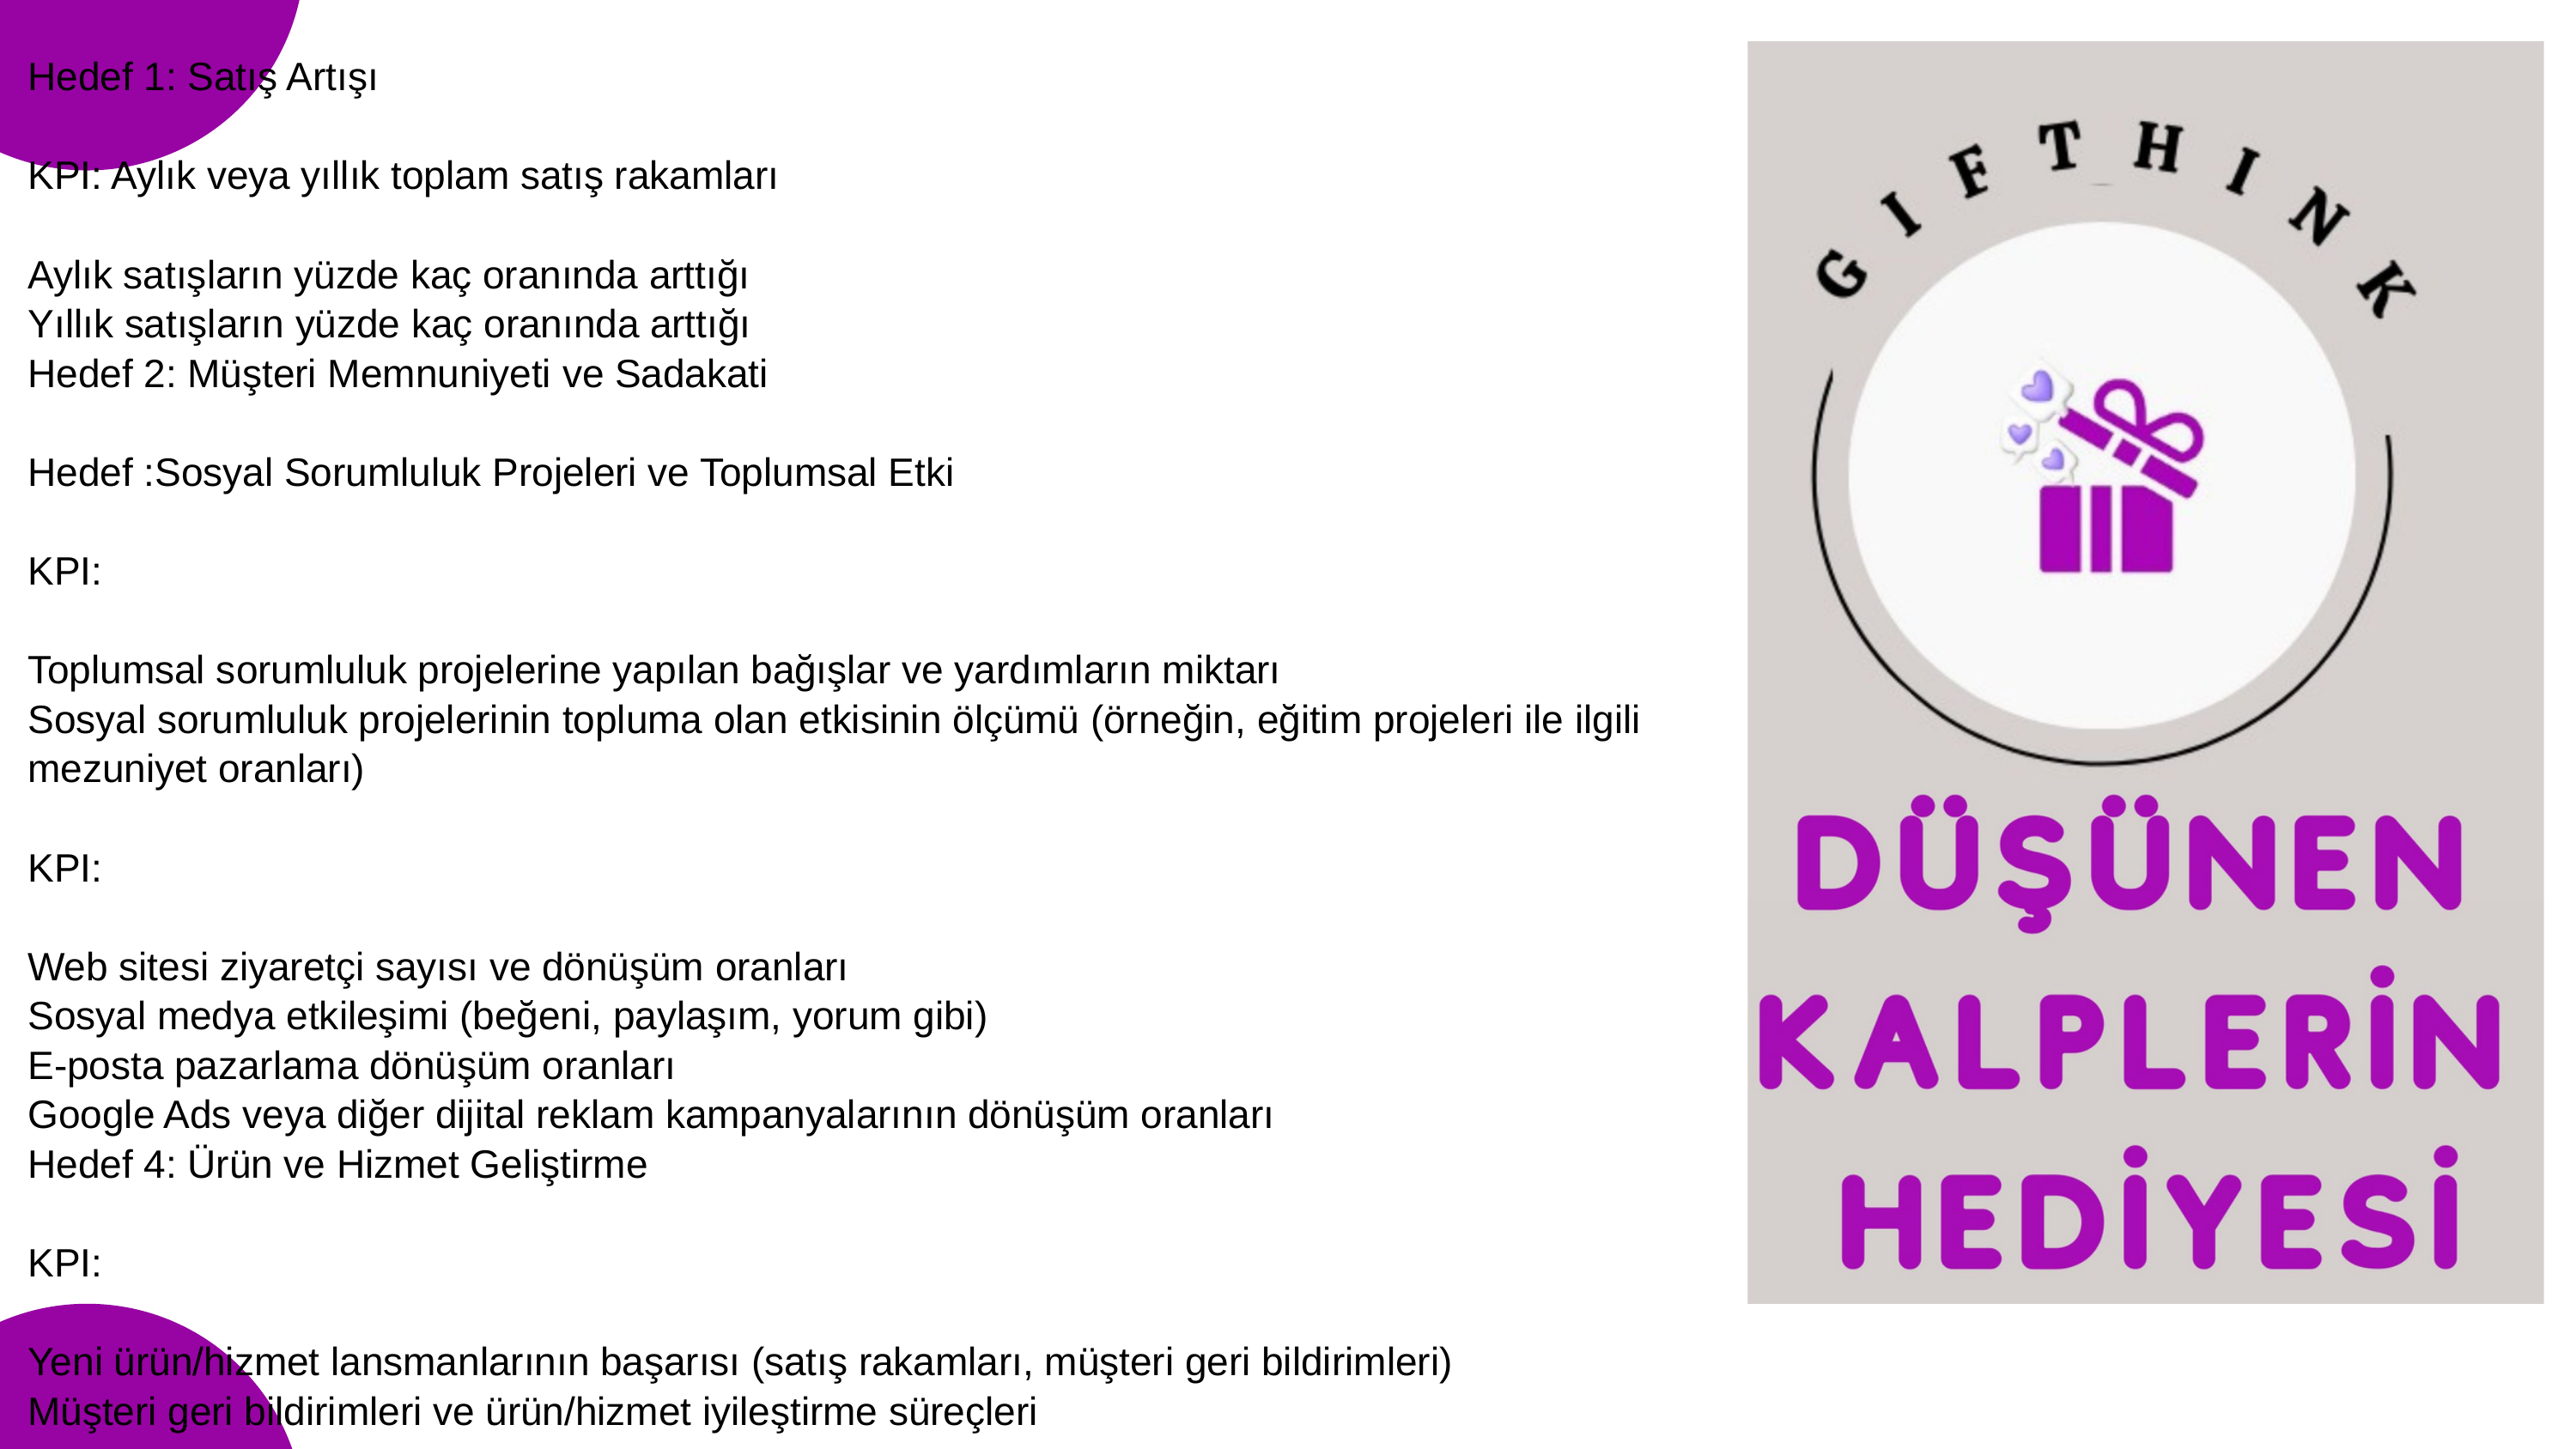

GiftThink için KPI

Hedef 1: Satış Artışı

KPI: Aylık veya yıllık toplam satış rakamları

Aylık satışların yüzde kaç oranında arttığı
Yıllık satışların yüzde kaç oranında arttığı
Hedef 2: Müşteri Memnuniyeti ve Sadakati

Hedef :Sosyal Sorumluluk Projeleri ve Toplumsal Etki

KPI:

Toplumsal sorumluluk projelerine yapılan bağışlar ve yardımların miktarı
Sosyal sorumluluk projelerinin topluma olan etkisinin ölçümü (örneğin, eğitim projeleri ile ilgili mezuniyet oranları)

KPI:

Web sitesi ziyaretçi sayısı ve dönüşüm oranları
Sosyal medya etkileşimi (beğeni, paylaşım, yorum gibi)
E-posta pazarlama dönüşüm oranları
Google Ads veya diğer dijital reklam kampanyalarının dönüşüm oranları
Hedef 4: Ürün ve Hizmet Geliştirme

KPI:

Yeni ürün/hizmet lansmanlarının başarısı (satış rakamları, müşteri geri bildirimleri)
Müşteri geri bildirimleri ve ürün/hizmet iyileştirme süreçleri